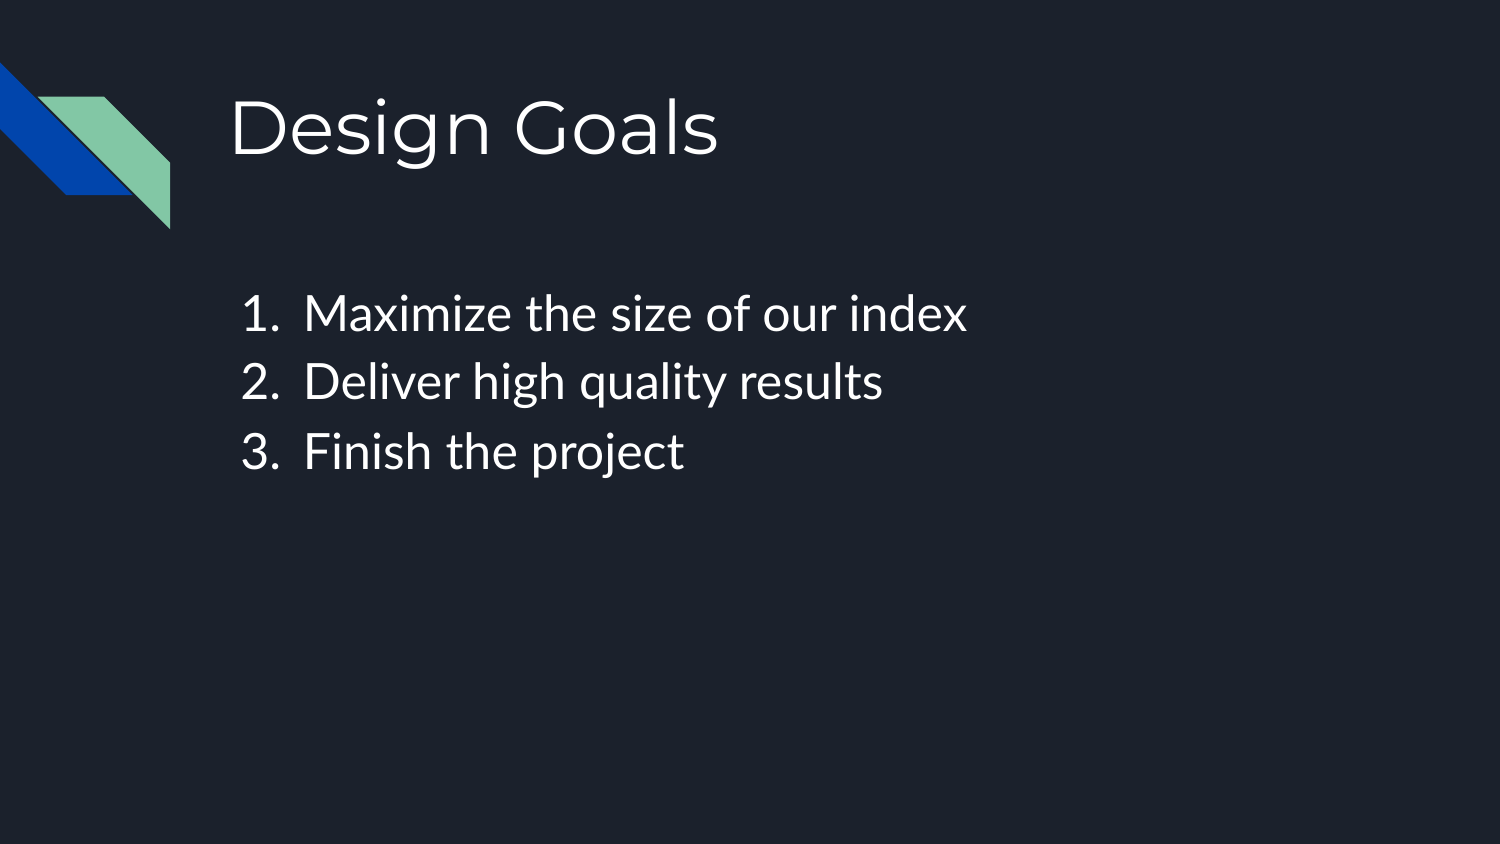

# Design Goals
Maximize the size of our index
Deliver high quality results
Finish the project